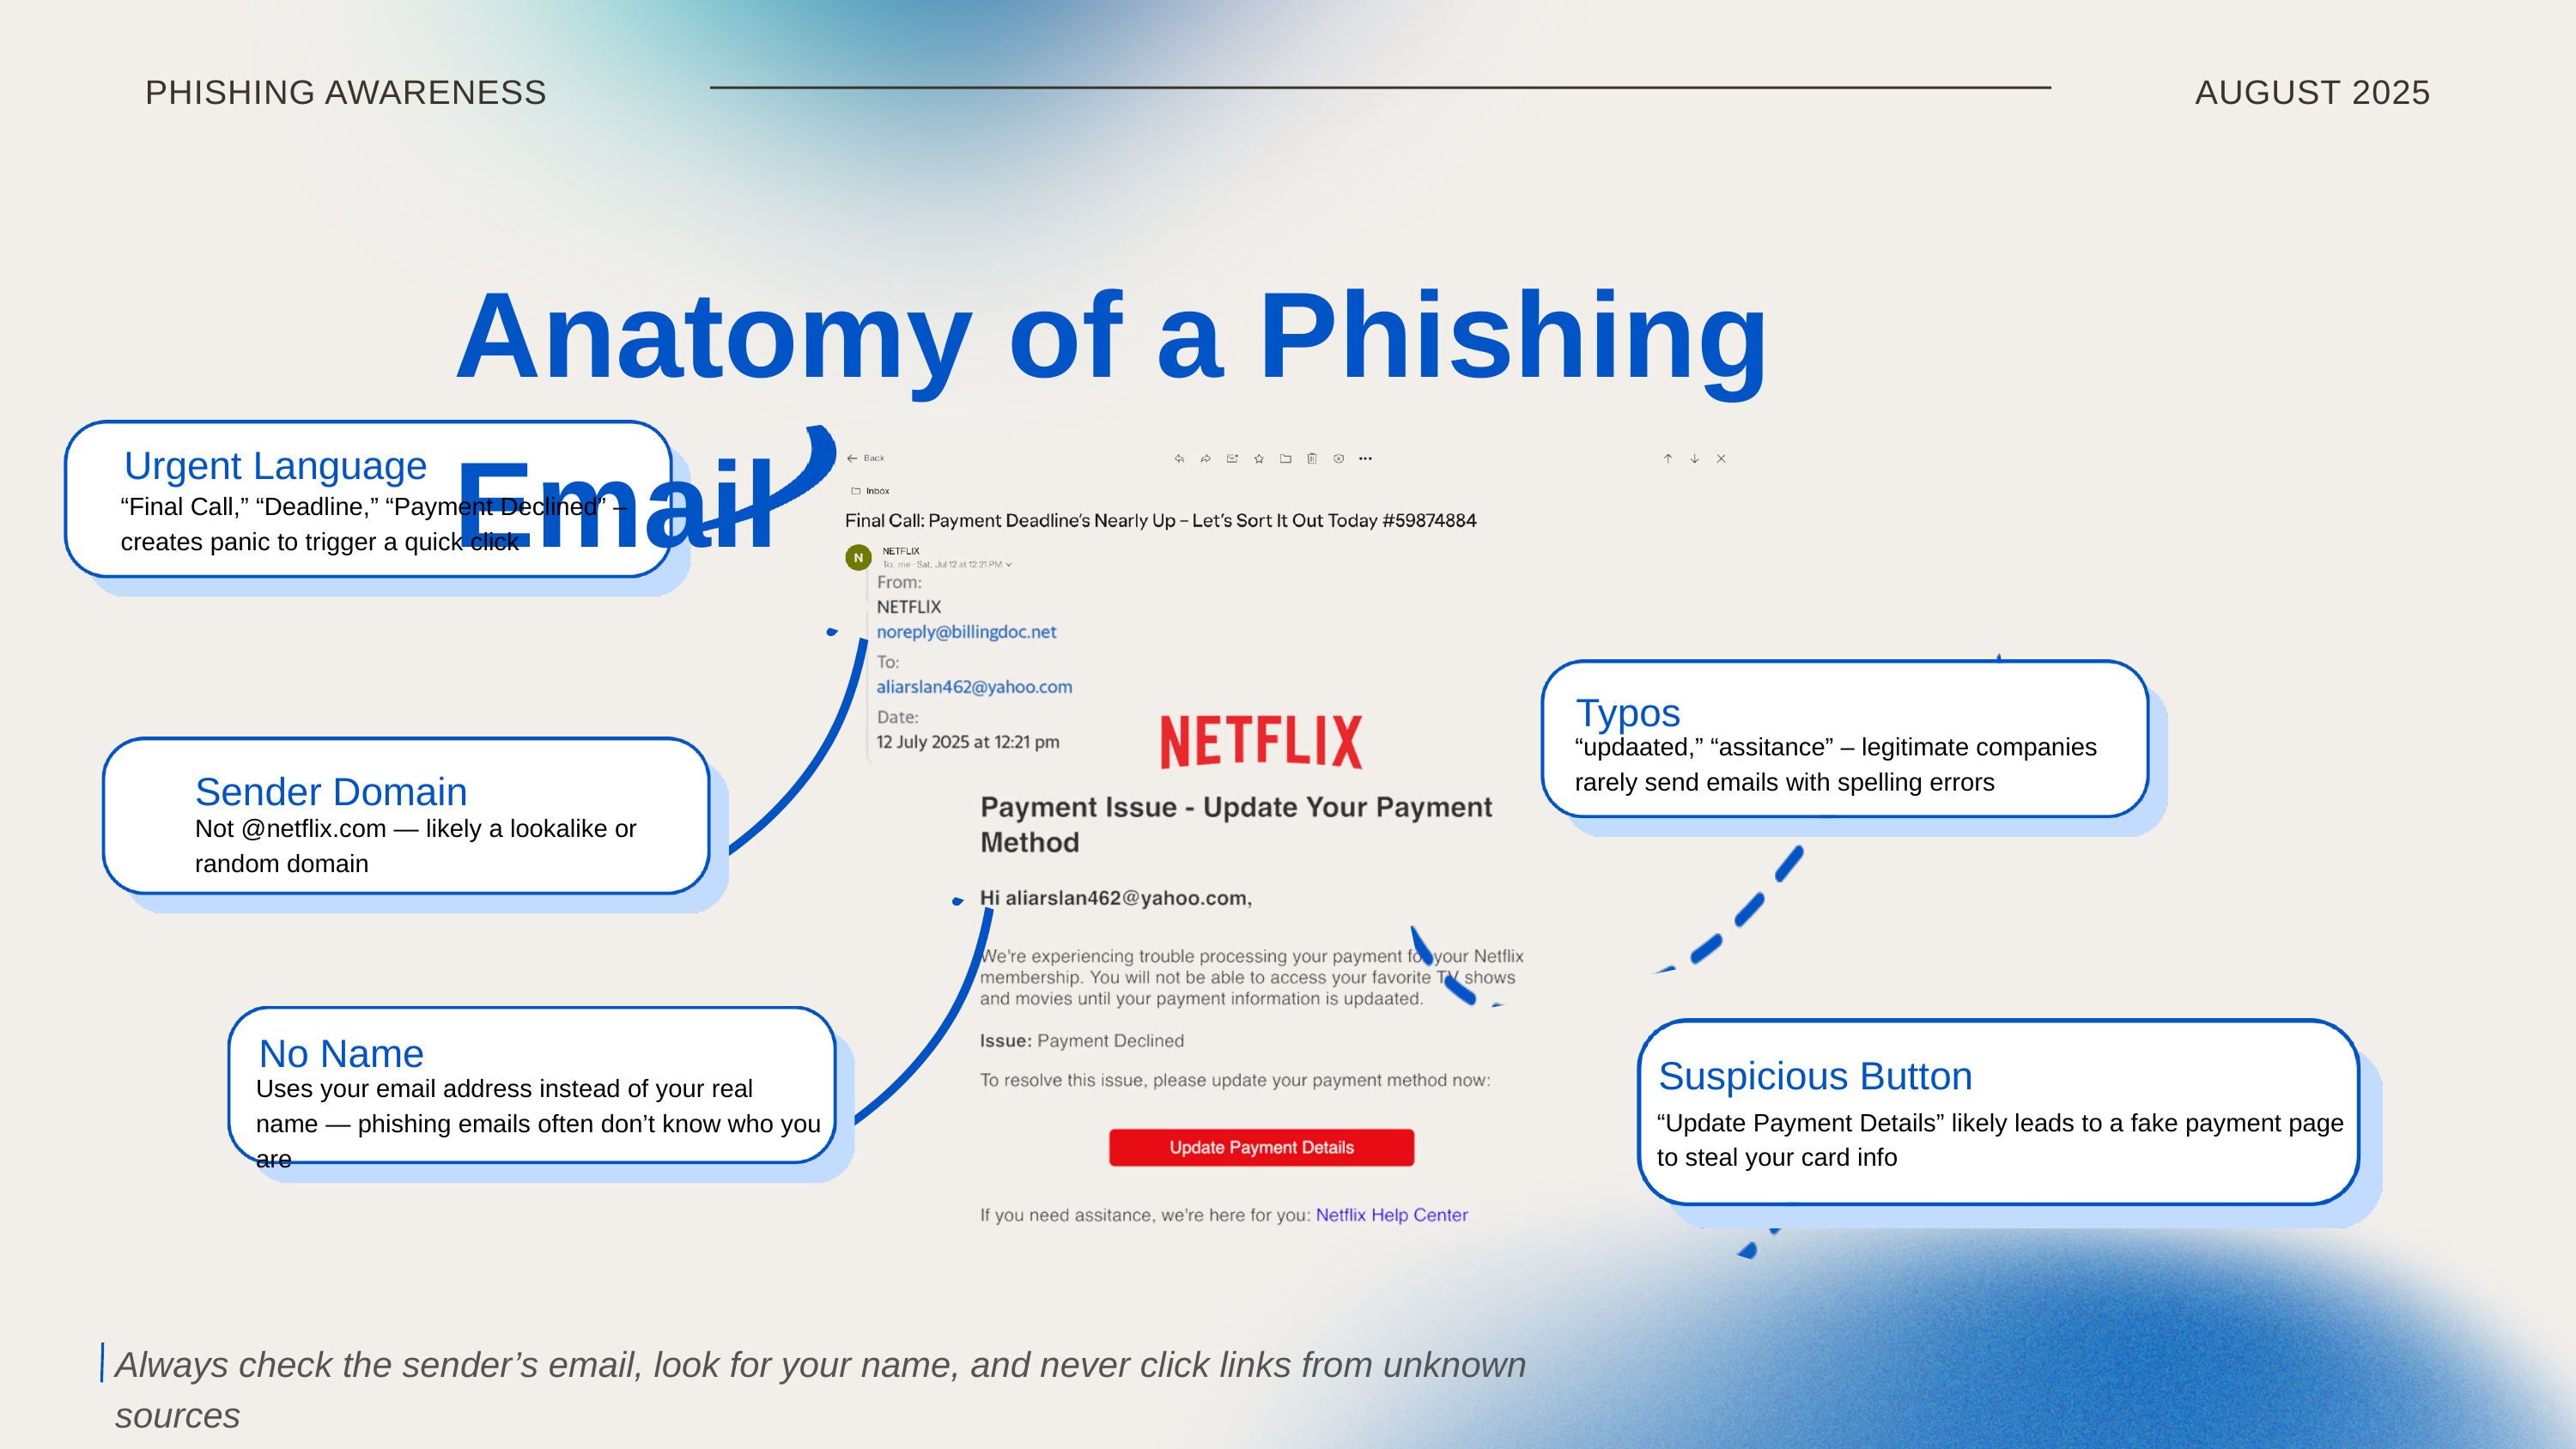

PHISHING AWARENESS
AUGUST 2025

Anatomy of a Phishing Email

Urgent Language
“Final Call,” “Deadline,” “Payment Declined” – creates panic to trigger a quick click

Sender Domain
Not @netflix.com — likely a lookalike or random domain

Typos
“updaated,” “assitance” – legitimate companies rarely send emails with spelling errors

No Name
Uses your email address instead of your real name — phishing emails often don’t know who you are

Suspicious Button
“Update Payment Details” likely leads to a fake payment page to steal your card info

Always check the sender’s email, look for your name, and never click links from unknown sources